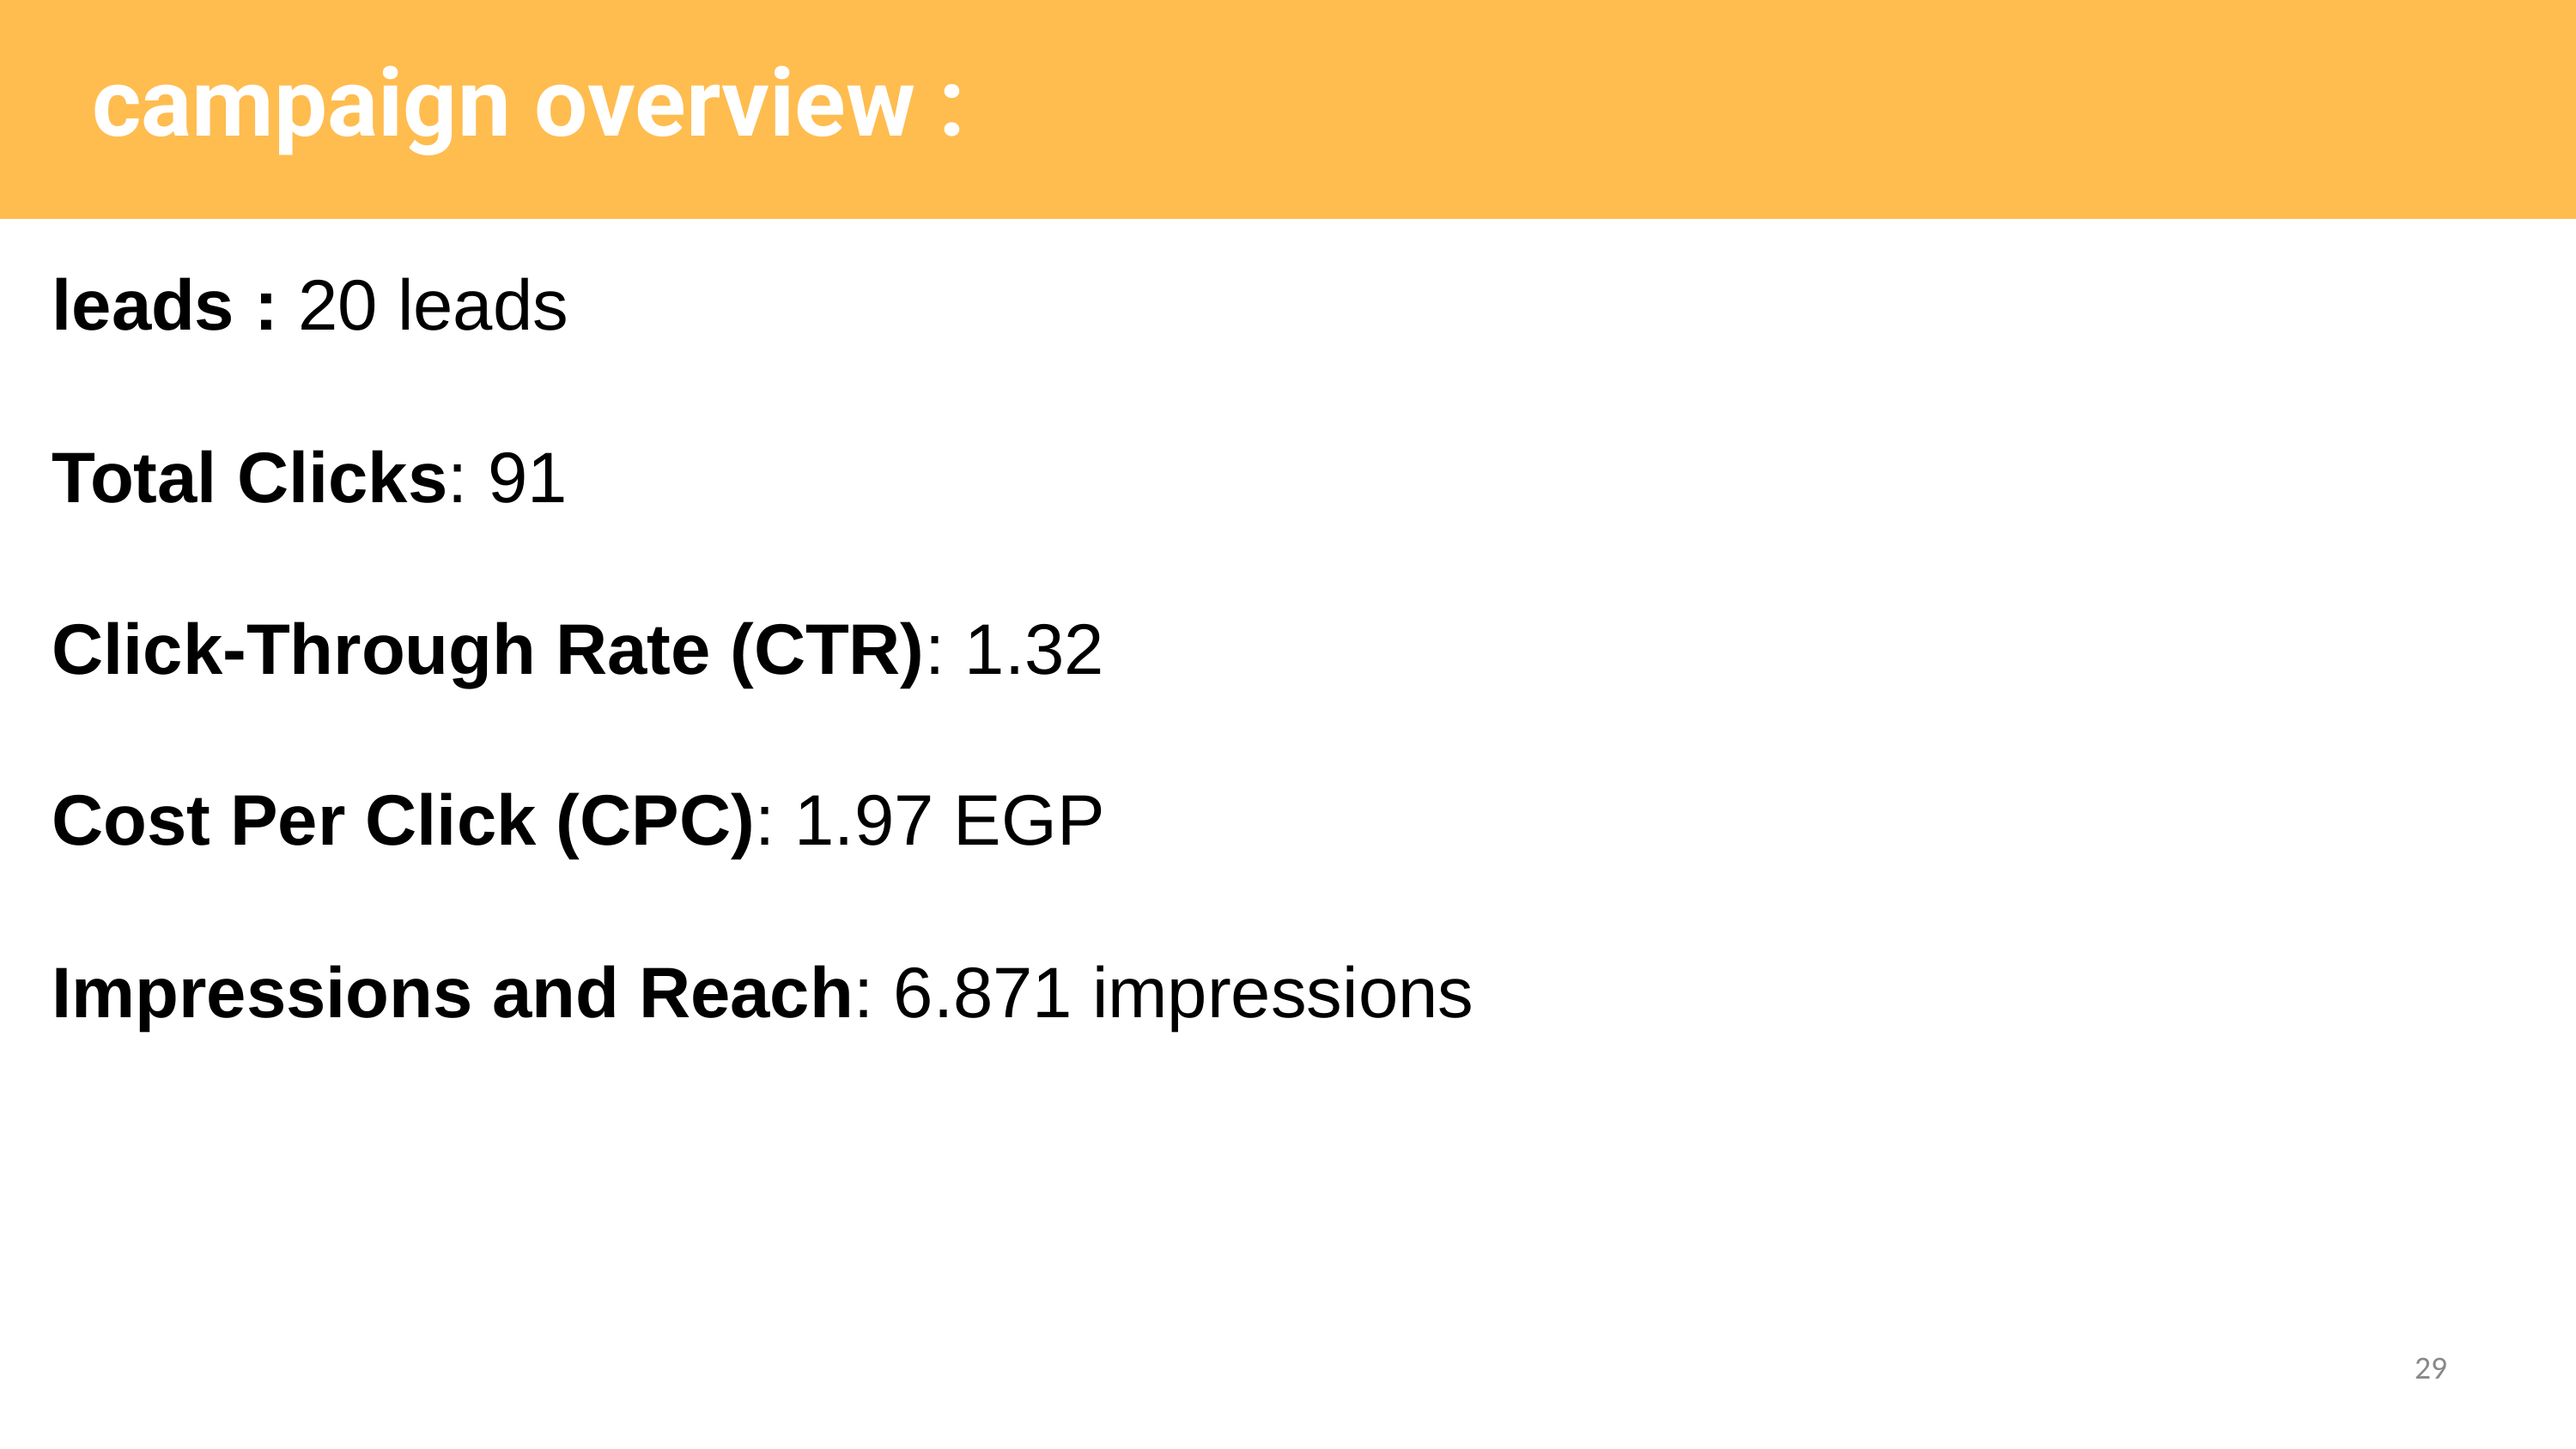

campaign overview :
leads : 20 leads

Total Clicks: 91

Click-Through Rate (CTR): 1.32

Cost Per Click (CPC): 1.97 EGP

Impressions and Reach: 6.871 impressions

29